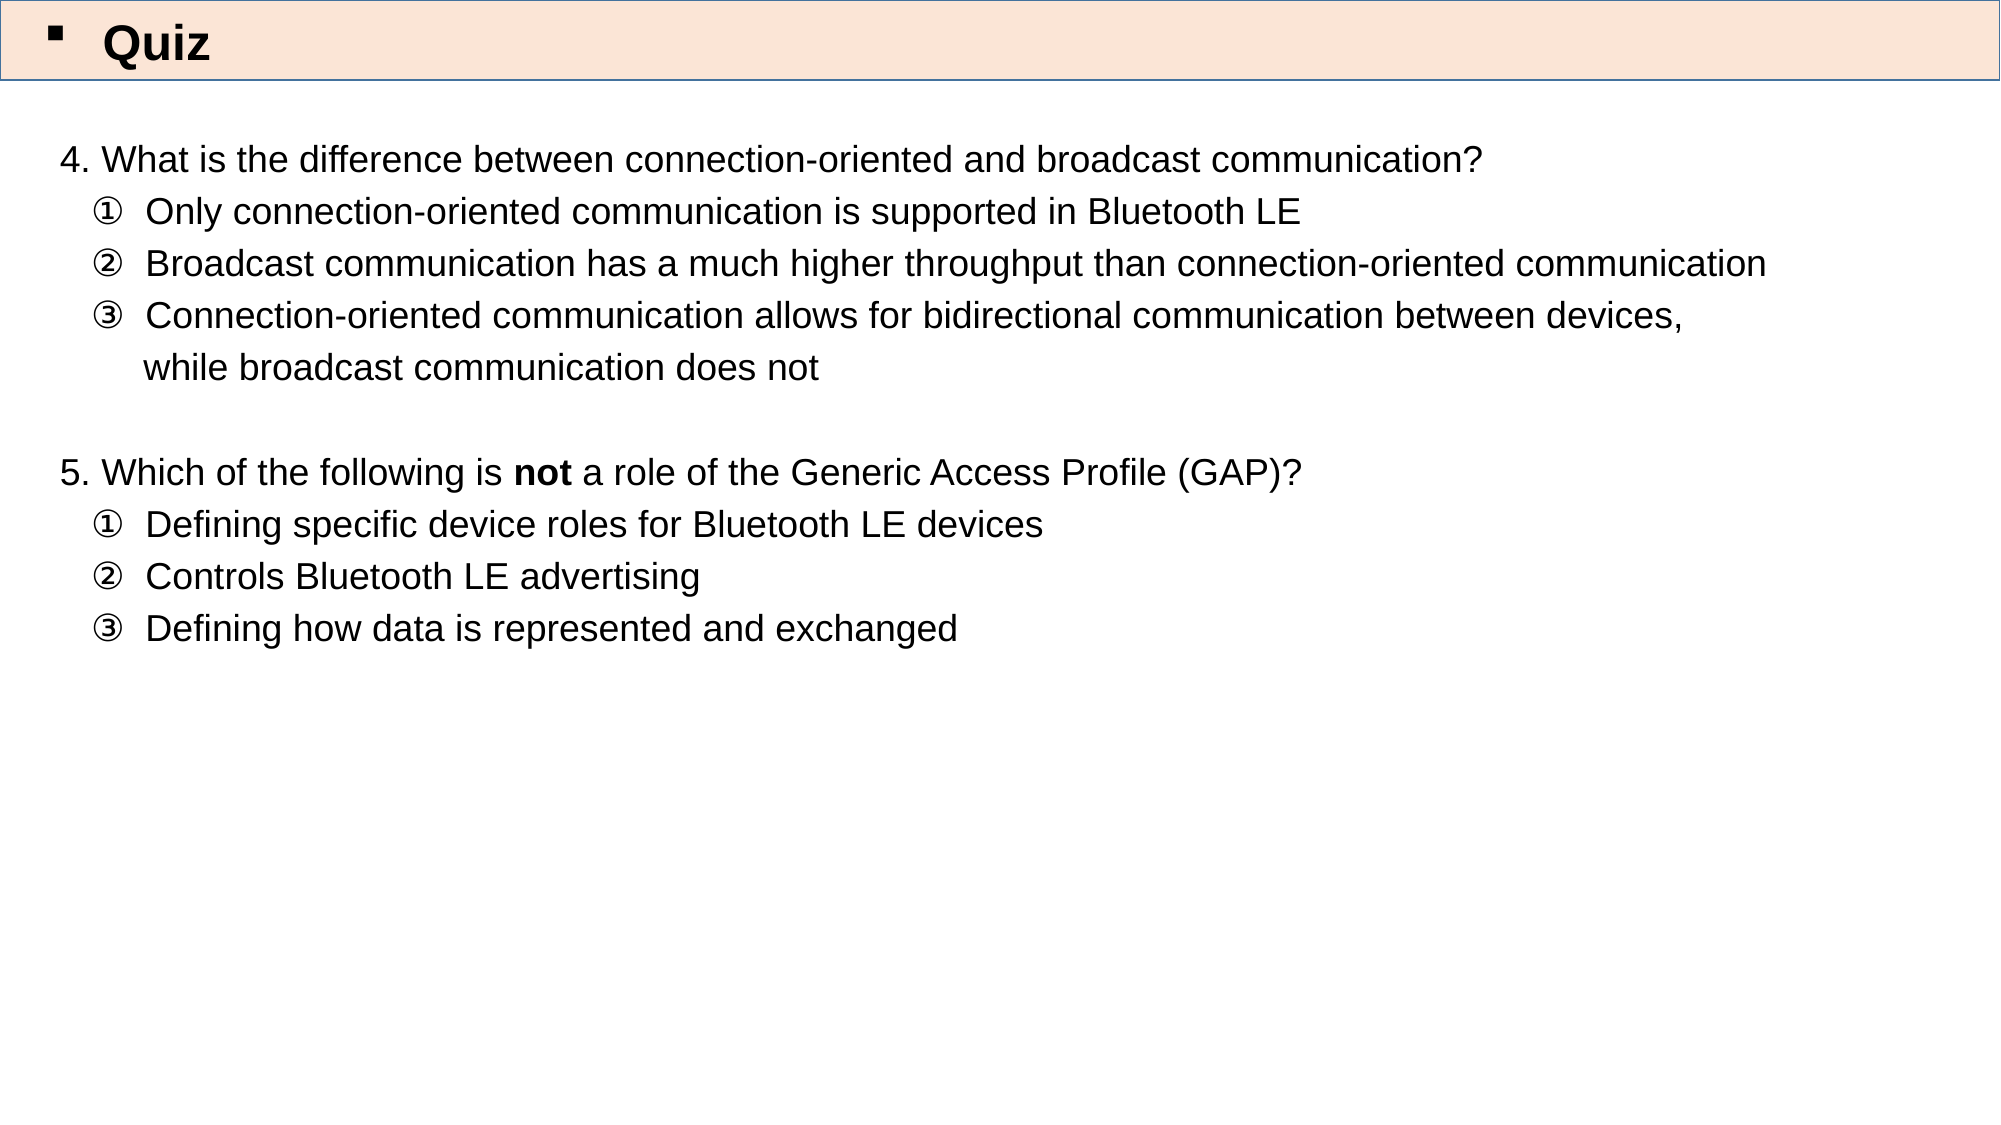

Quiz
4. What is the difference between connection-oriented and broadcast communication?
   ①  Only connection-oriented communication is supported in Bluetooth LE
   ②  Broadcast communication has a much higher throughput than connection-oriented communication
   ③  Connection-oriented communication allows for bidirectional communication between devices,
        while broadcast communication does not

5. Which of the following is not a role of the Generic Access Profile (GAP)?
   ①  Defining specific device roles for Bluetooth LE devices
   ②  Controls Bluetooth LE advertising
   ③  Defining how data is represented and exchanged